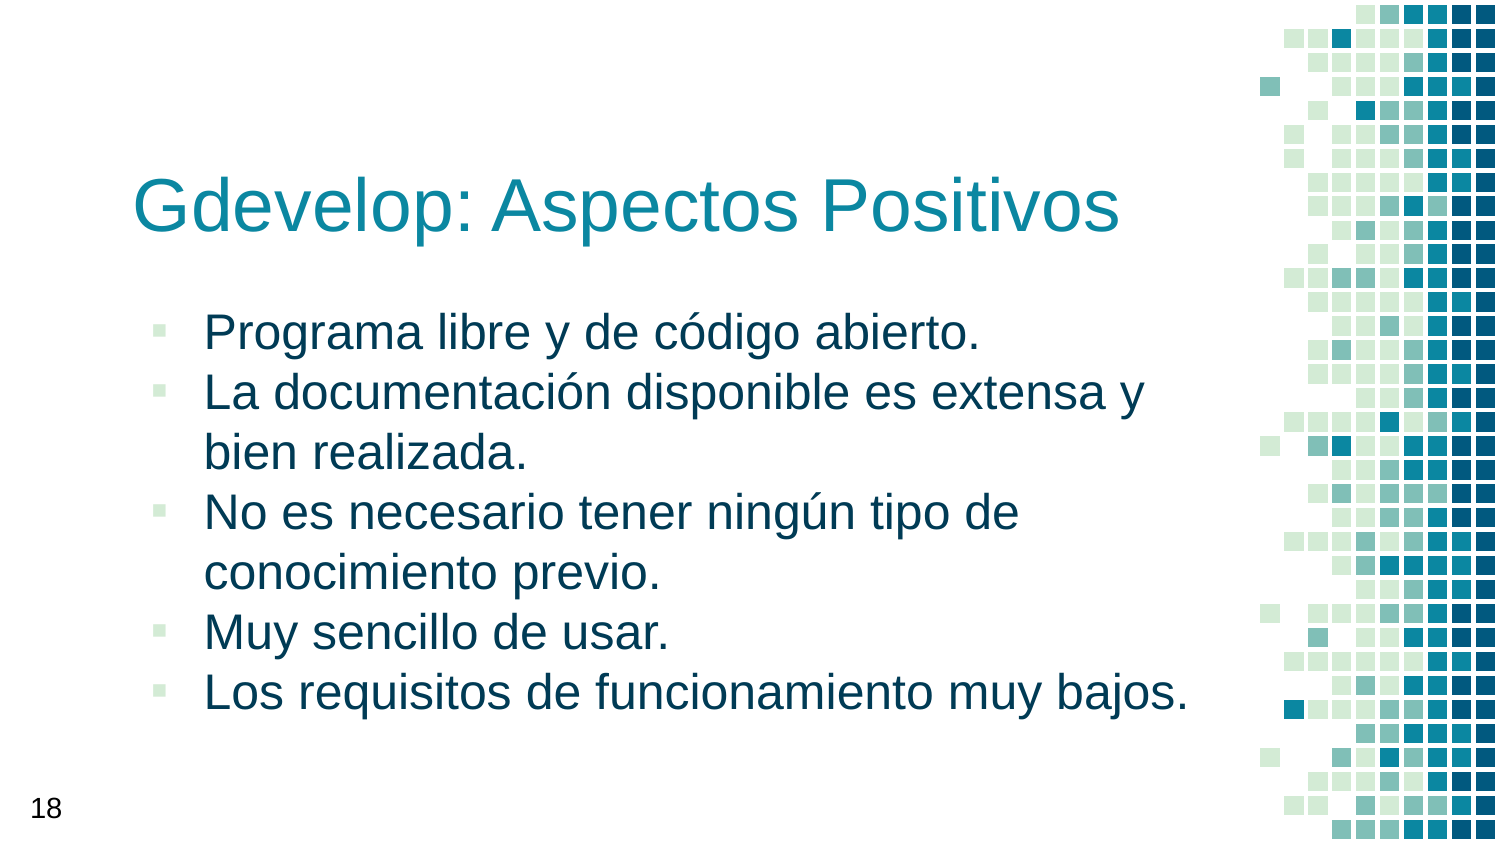

# Gdevelop: Aspectos Positivos
Programa libre y de código abierto.
La documentación disponible es extensa y bien realizada.
No es necesario tener ningún tipo de conocimiento previo.
Muy sencillo de usar.
Los requisitos de funcionamiento muy bajos.
18